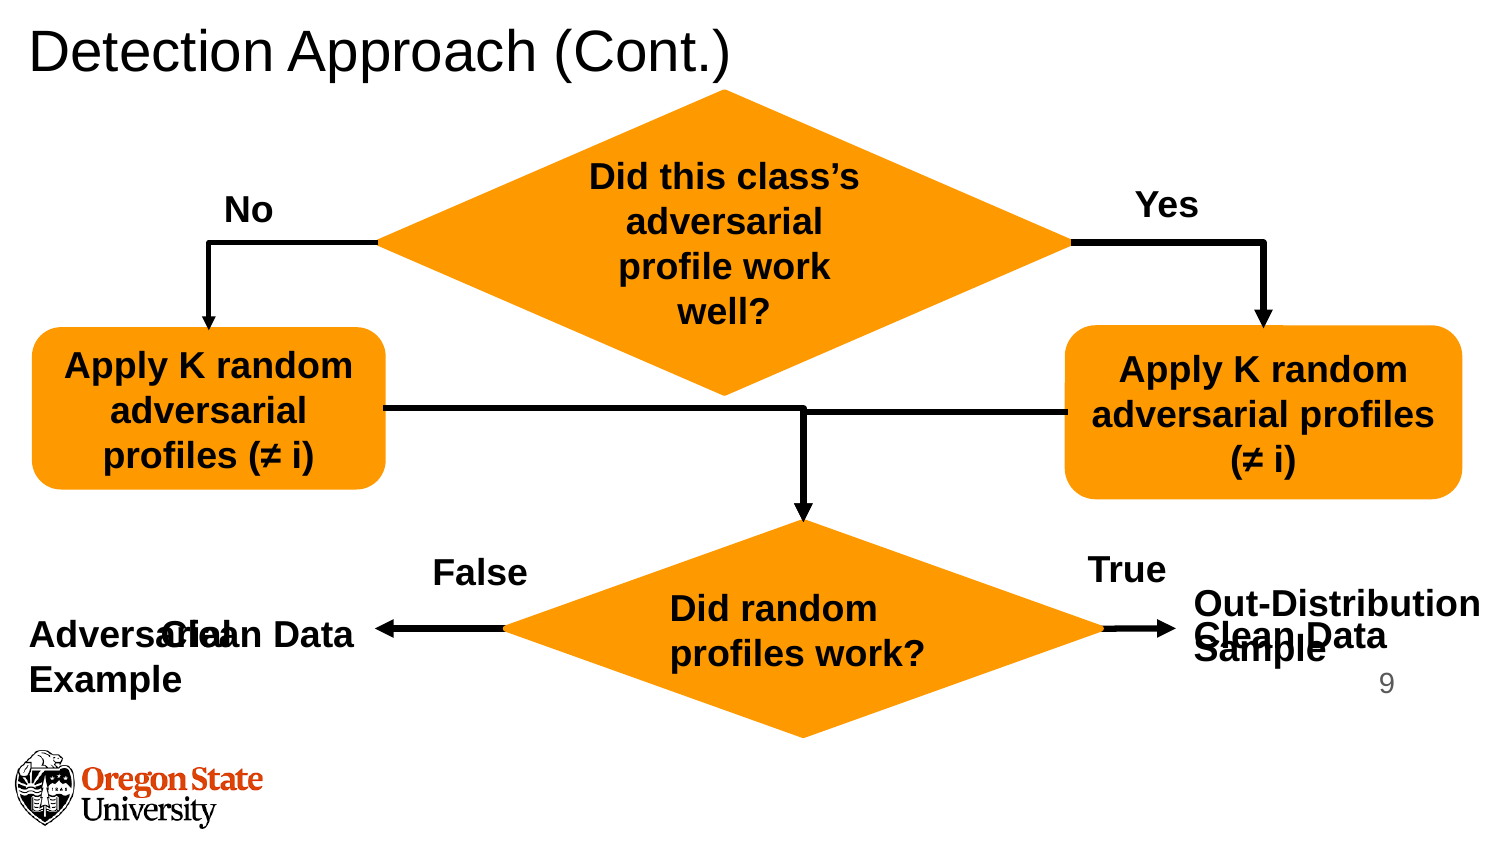

# Detection Approach (Cont.)
Did this class’s adversarial profile work well?
Yes
No

Apply K random adversarial profiles (≠ i)

Apply K random adversarial profiles (≠ i)
Did random profiles work?
True
False
Out-Distribution Sample
Adversarial Example
Clean Data
Clean Data

9